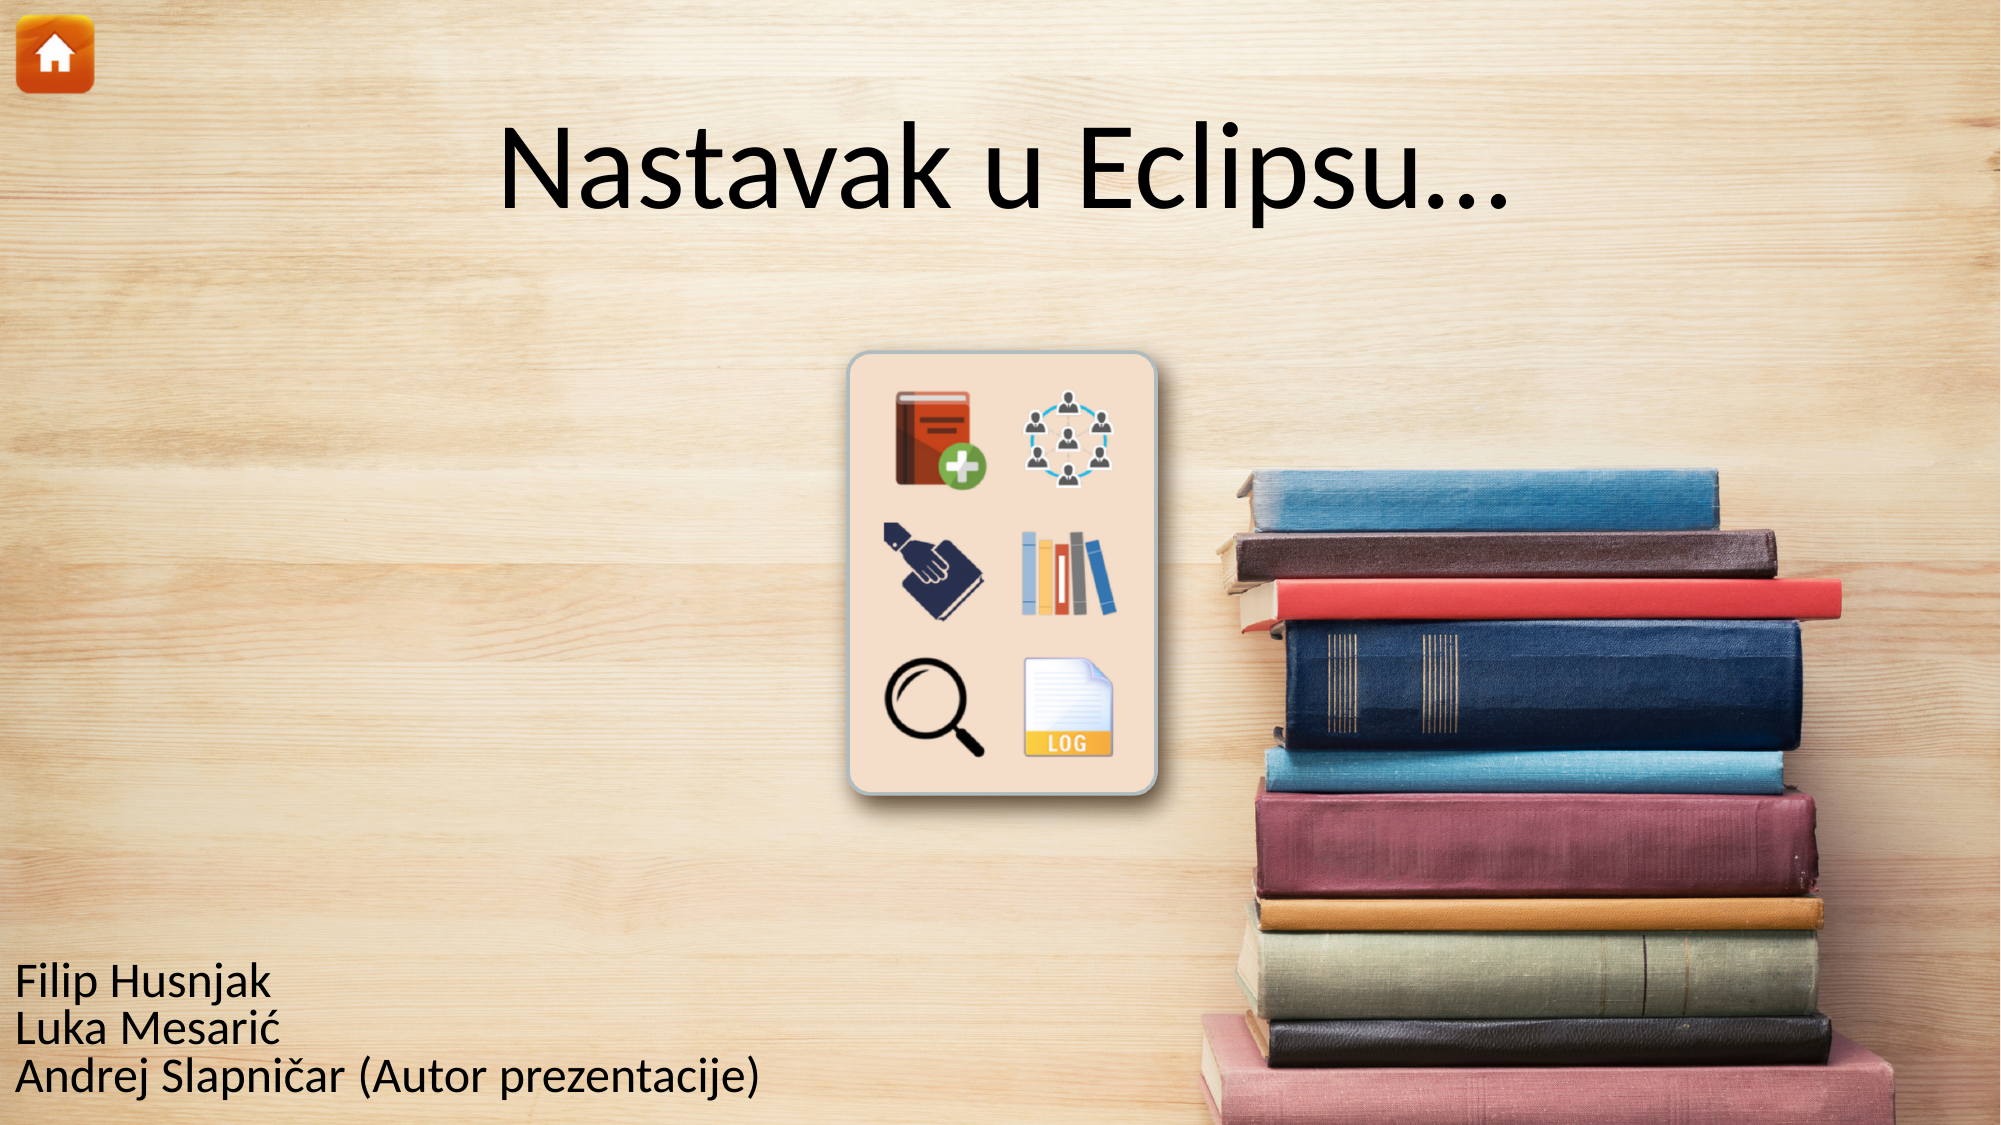

# Nastavak u Eclipsu…
Filip Husnjak
Luka Mesarić
Andrej Slapničar (Autor prezentacije)